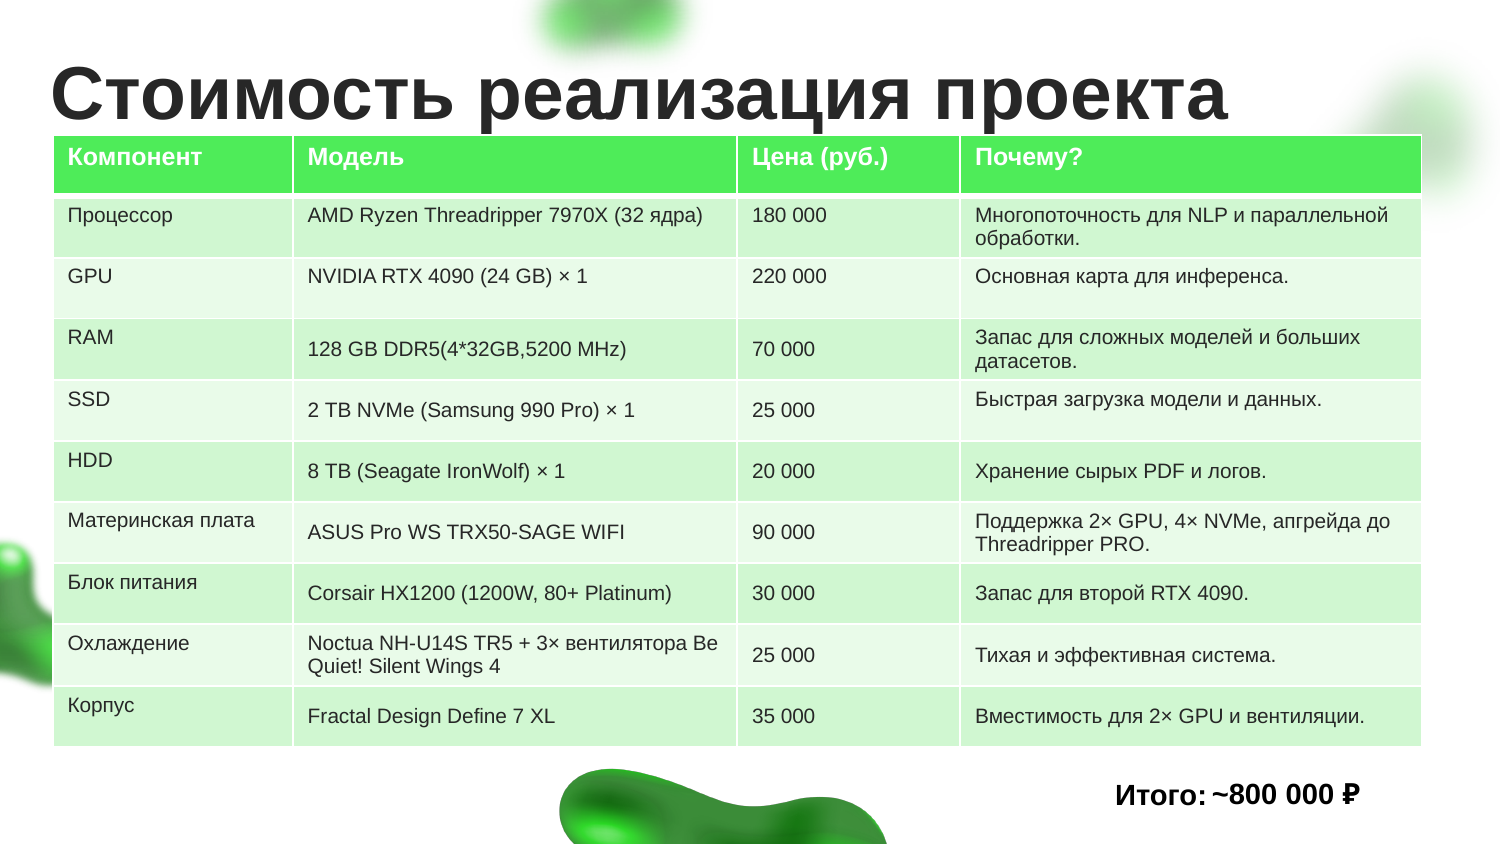

Стоимость реализация проекта
| Компонент | Модель | Цена (руб.) | Почему? |
| --- | --- | --- | --- |
| Процессор | AMD Ryzen Threadripper 7970X (32 ядра) | 180 000 | Многопоточность для NLP и параллельной обработки. |
| GPU | NVIDIA RTX 4090 (24 GB) × 1 | 220 000 | Основная карта для инференса. |
| RAM | 128 GB DDR5(4\*32GB,5200 MHz) | 70 000 | Запас для сложных моделей и больших датасетов. |
| SSD | 2 TB NVMe (Samsung 990 Pro) × 1 | 25 000 | Быстрая загрузка модели и данных. |
| HDD | 8 TB (Seagate IronWolf) × 1 | 20 000 | Хранение сырых PDF и логов. |
| Материнская плата | ASUS Pro WS TRX50-SAGE WIFI | 90 000 | Поддержка 2× GPU, 4× NVMe, апгрейда до Threadripper PRO. |
| Блок питания | Corsair HX1200 (1200W, 80+ Platinum) | 30 000 | Запас для второй RTX 4090. |
| Охлаждение | Noctua NH-U14S TR5 + 3× вентилятора Be Quiet! Silent Wings 4 | 25 000 | Тихая и эффективная система. |
| Корпус | Fractal Design Define 7 XL | 35 000 | Вместимость для 2× GPU и вентиляции. |
Итого:
| ~800 000 ₽ |
| --- |